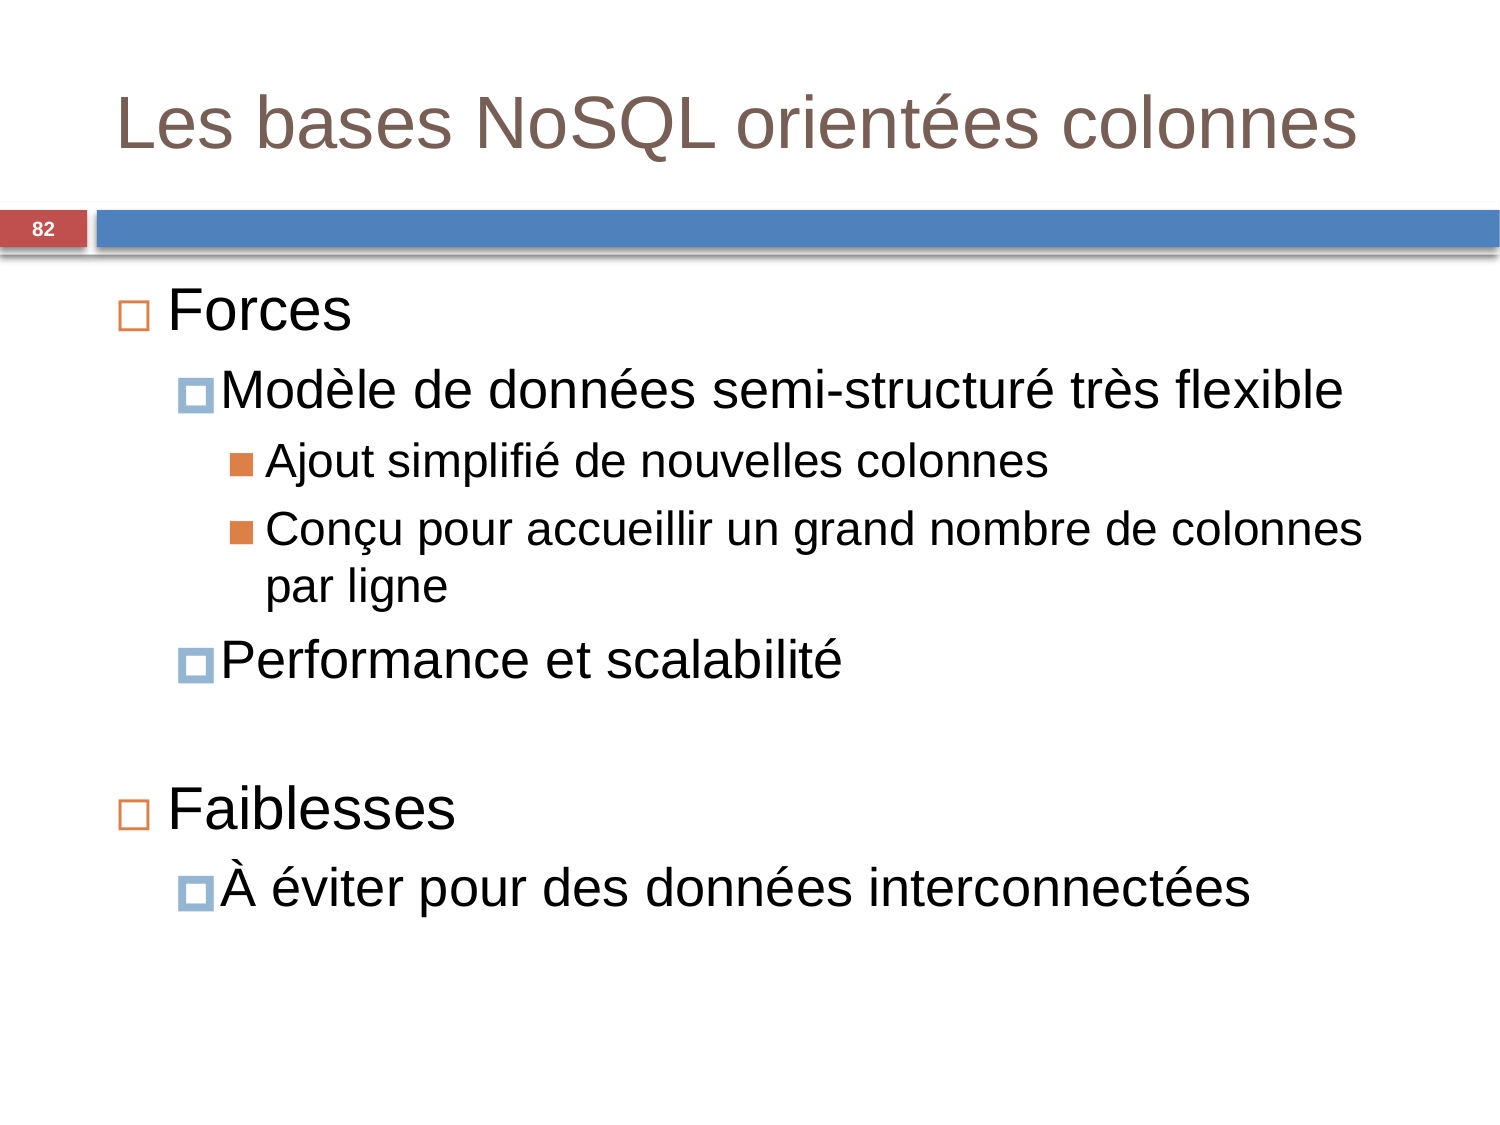

Les bases NoSQL orientées colonnes
82
Forces
Modèle de données semi-structuré très flexible
Ajout simplifié de nouvelles colonnes
Conçu pour accueillir un grand nombre de colonnes par ligne
Performance et scalabilité

Faiblesses
À éviter pour des données interconnectées